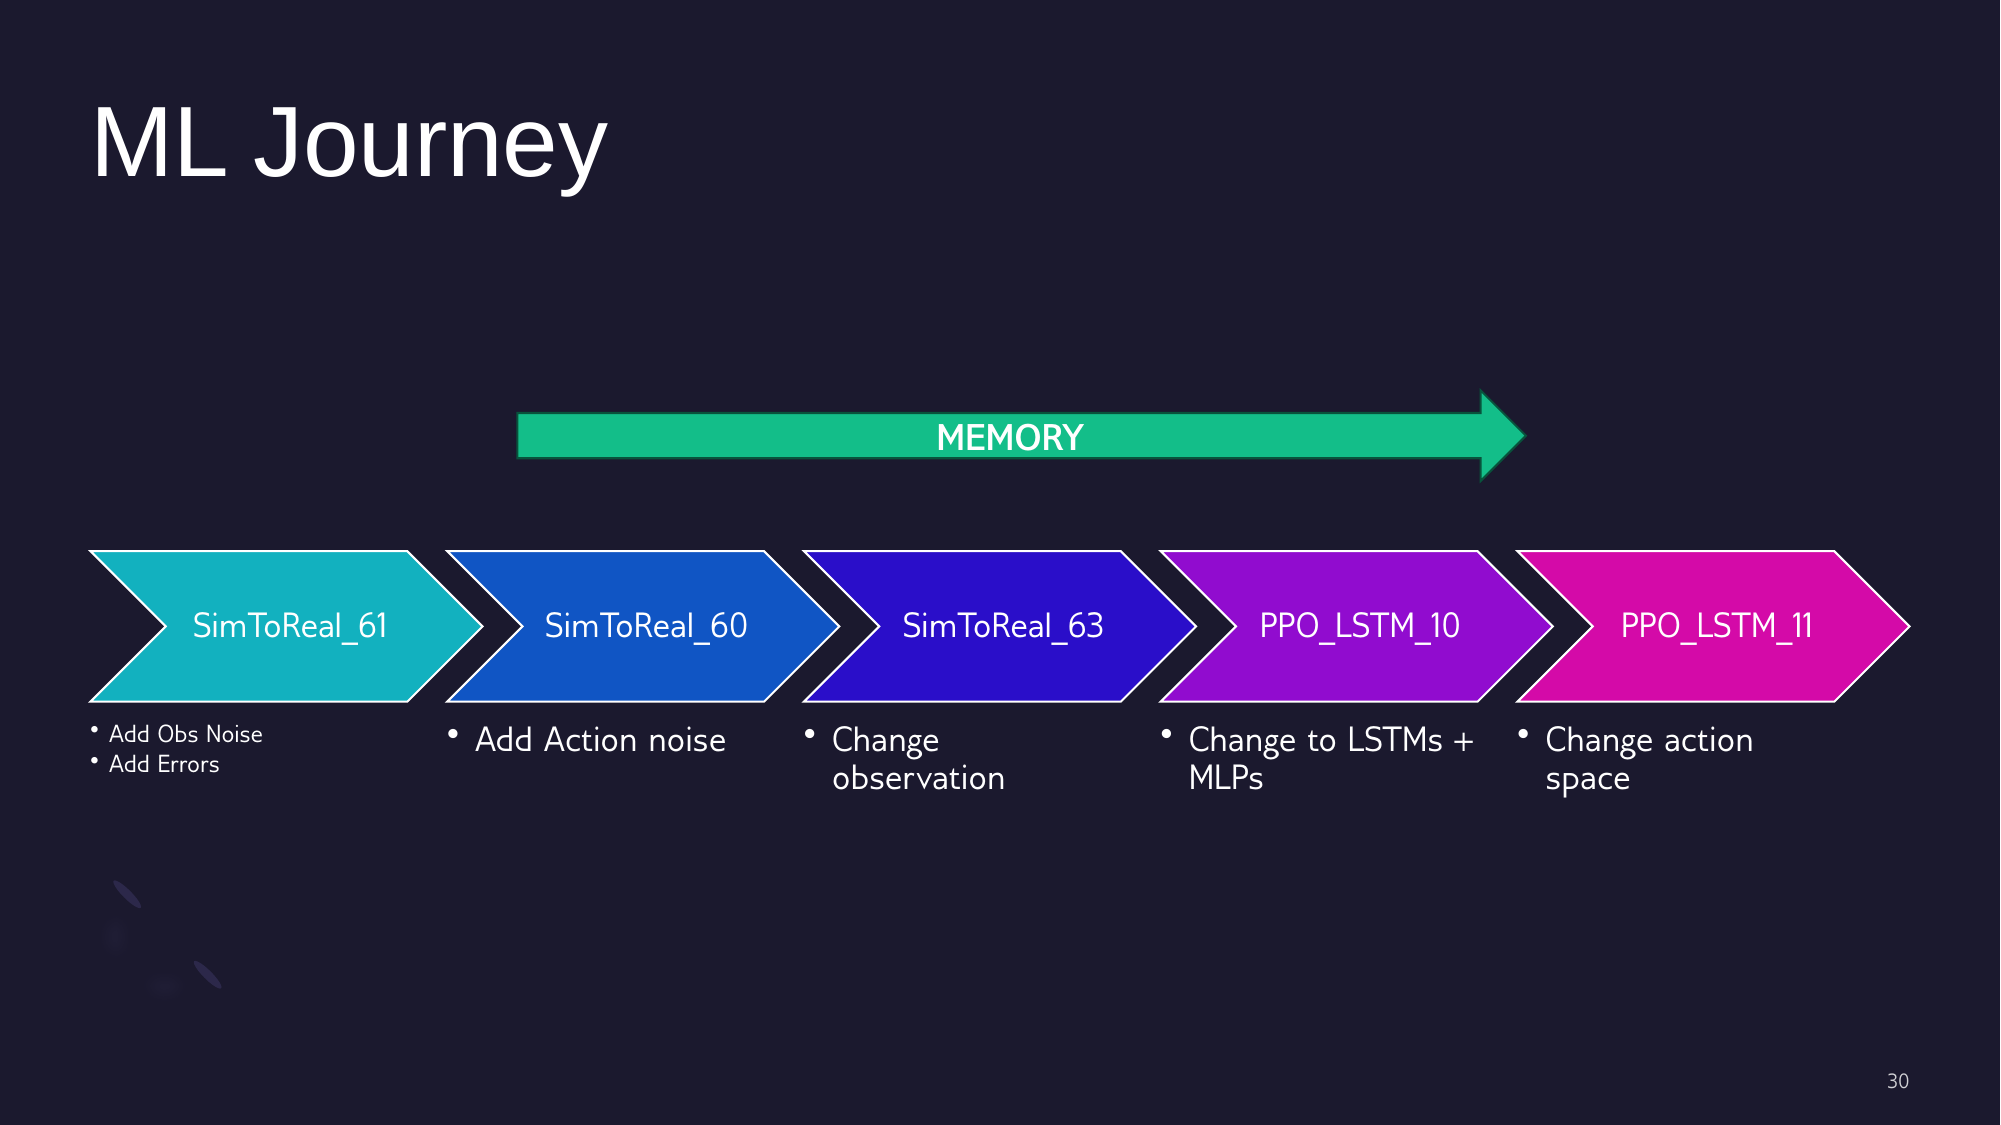

# ML Journey
SimToReal_61
Add Obs Noise
Add Errors
SimToReal_60
Add Action noise
SimToReal_63
Change observation
PPO_LSTM_10
Change to LSTMs + MLPs
PPO_LSTM_11
Change action space
MEMORY
30